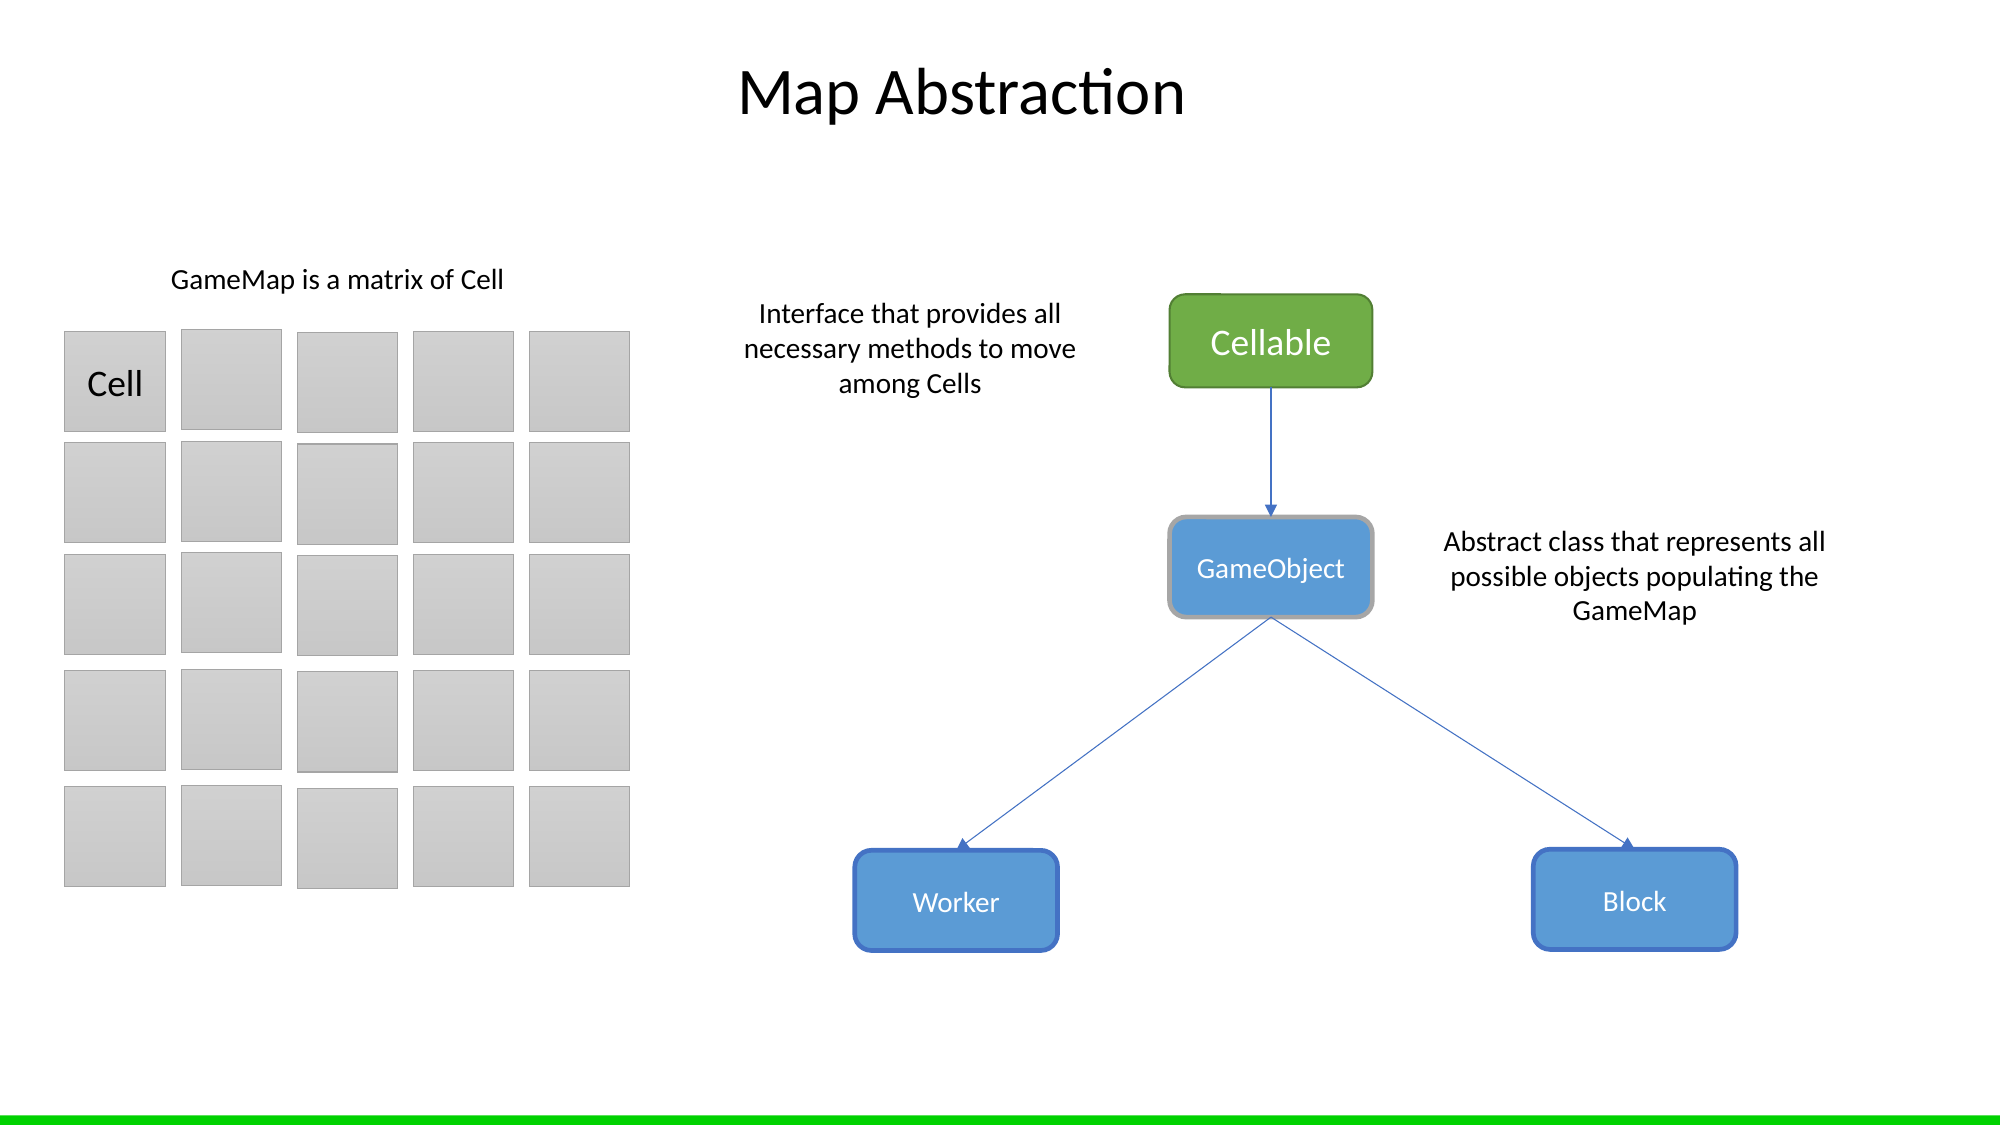

Map Abstraction
GameMap is a matrix of Cell
Interface that provides all necessary methods to move among Cells
Cellable

Cell

Abstract class that represents all possible objects populating the GameMap
GameObject

Block
Worker